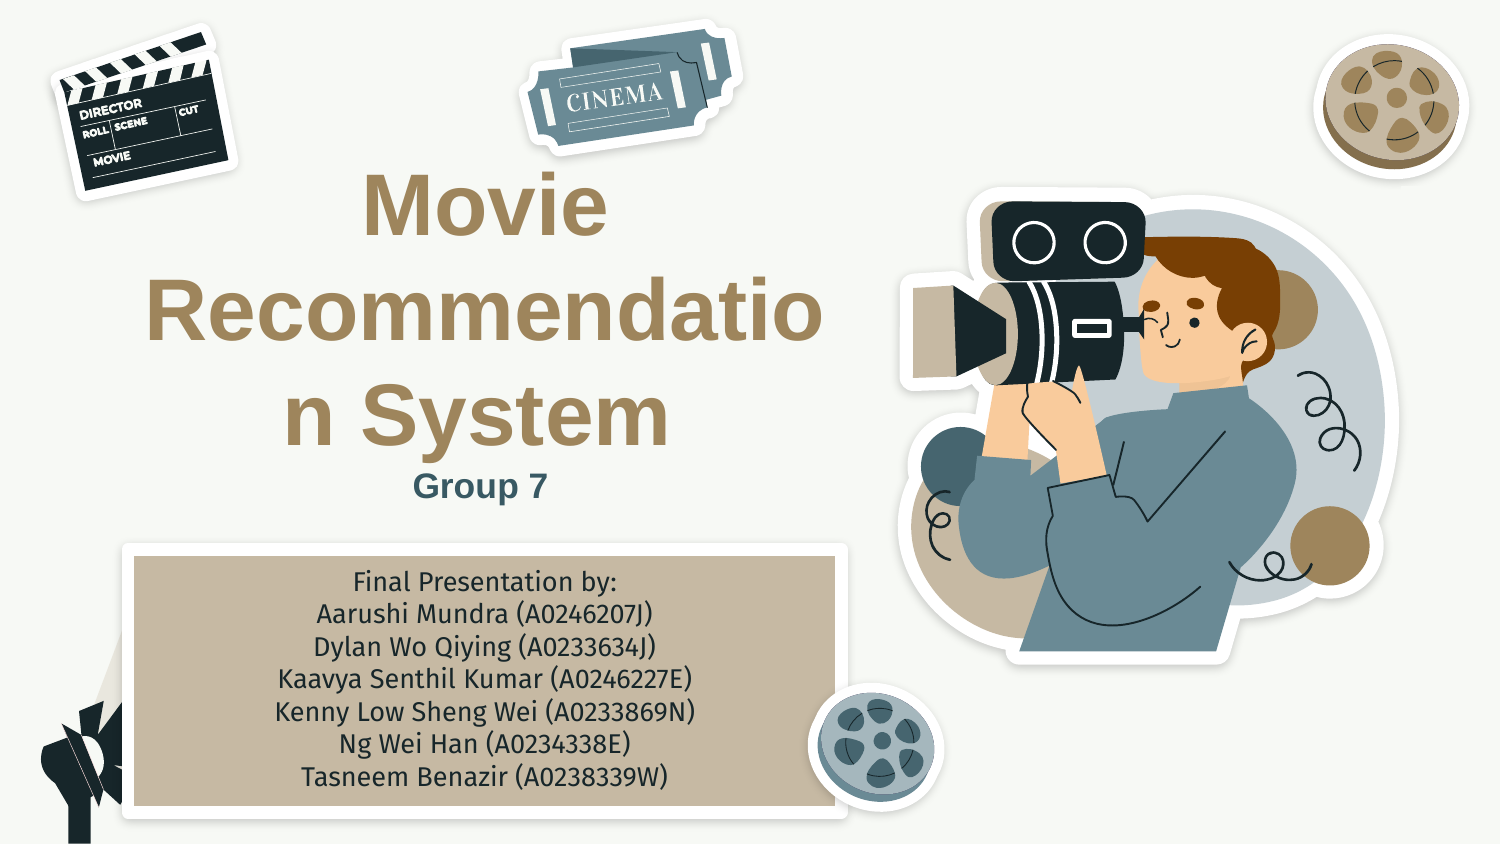

# Movie Recommendation System
Group 7

Final Presentation by:
Aarushi Mundra (A0246207J)
Dylan Wo Qiying (A0233634J)
Kaavya Senthil Kumar (A0246227E)
Kenny Low Sheng Wei (A0233869N)
Ng Wei Han (A0234338E)
Tasneem Benazir (A0238339W)